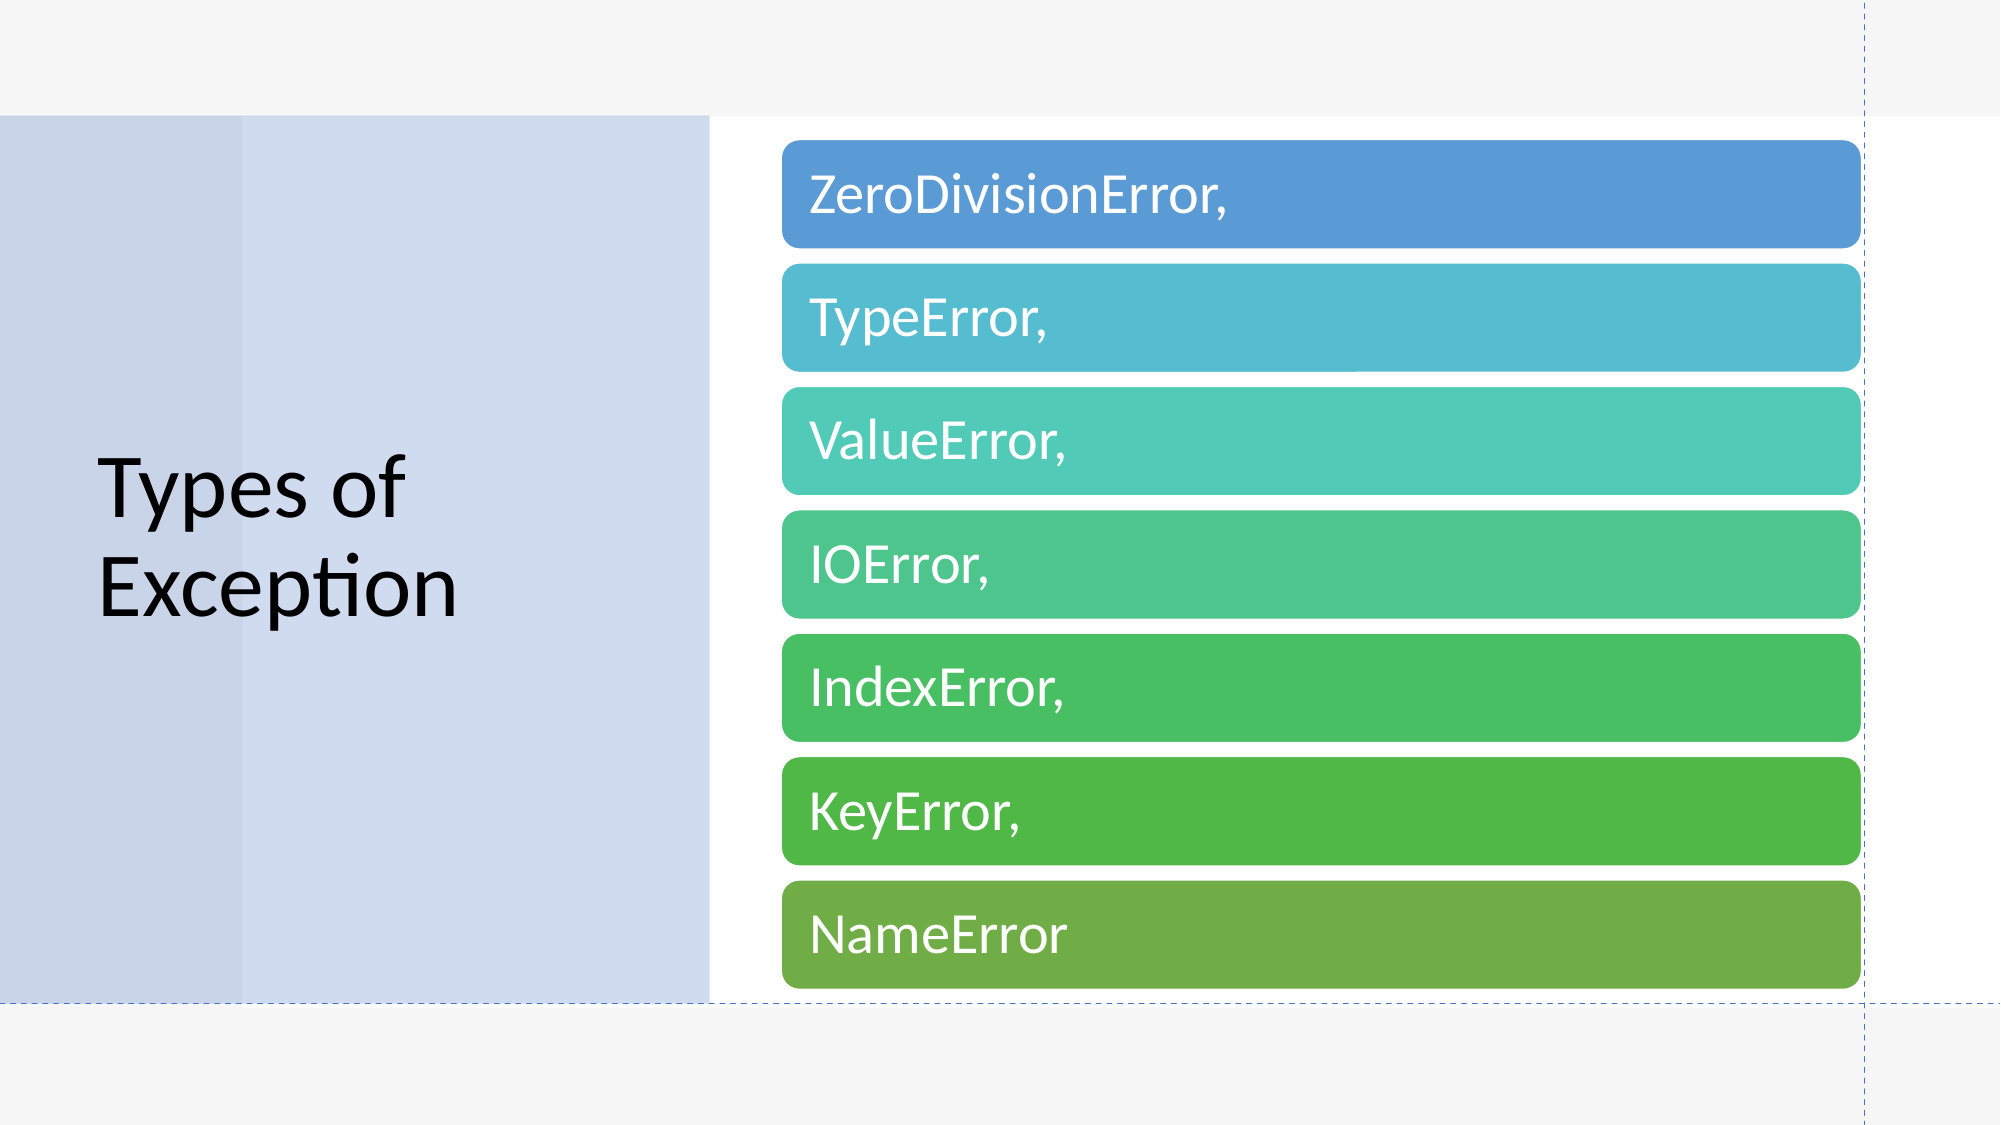

# Types of Exception

ZeroDivisionError,
TypeError,
ValueError,
IOError,
IndexError,
KeyError,
NameError